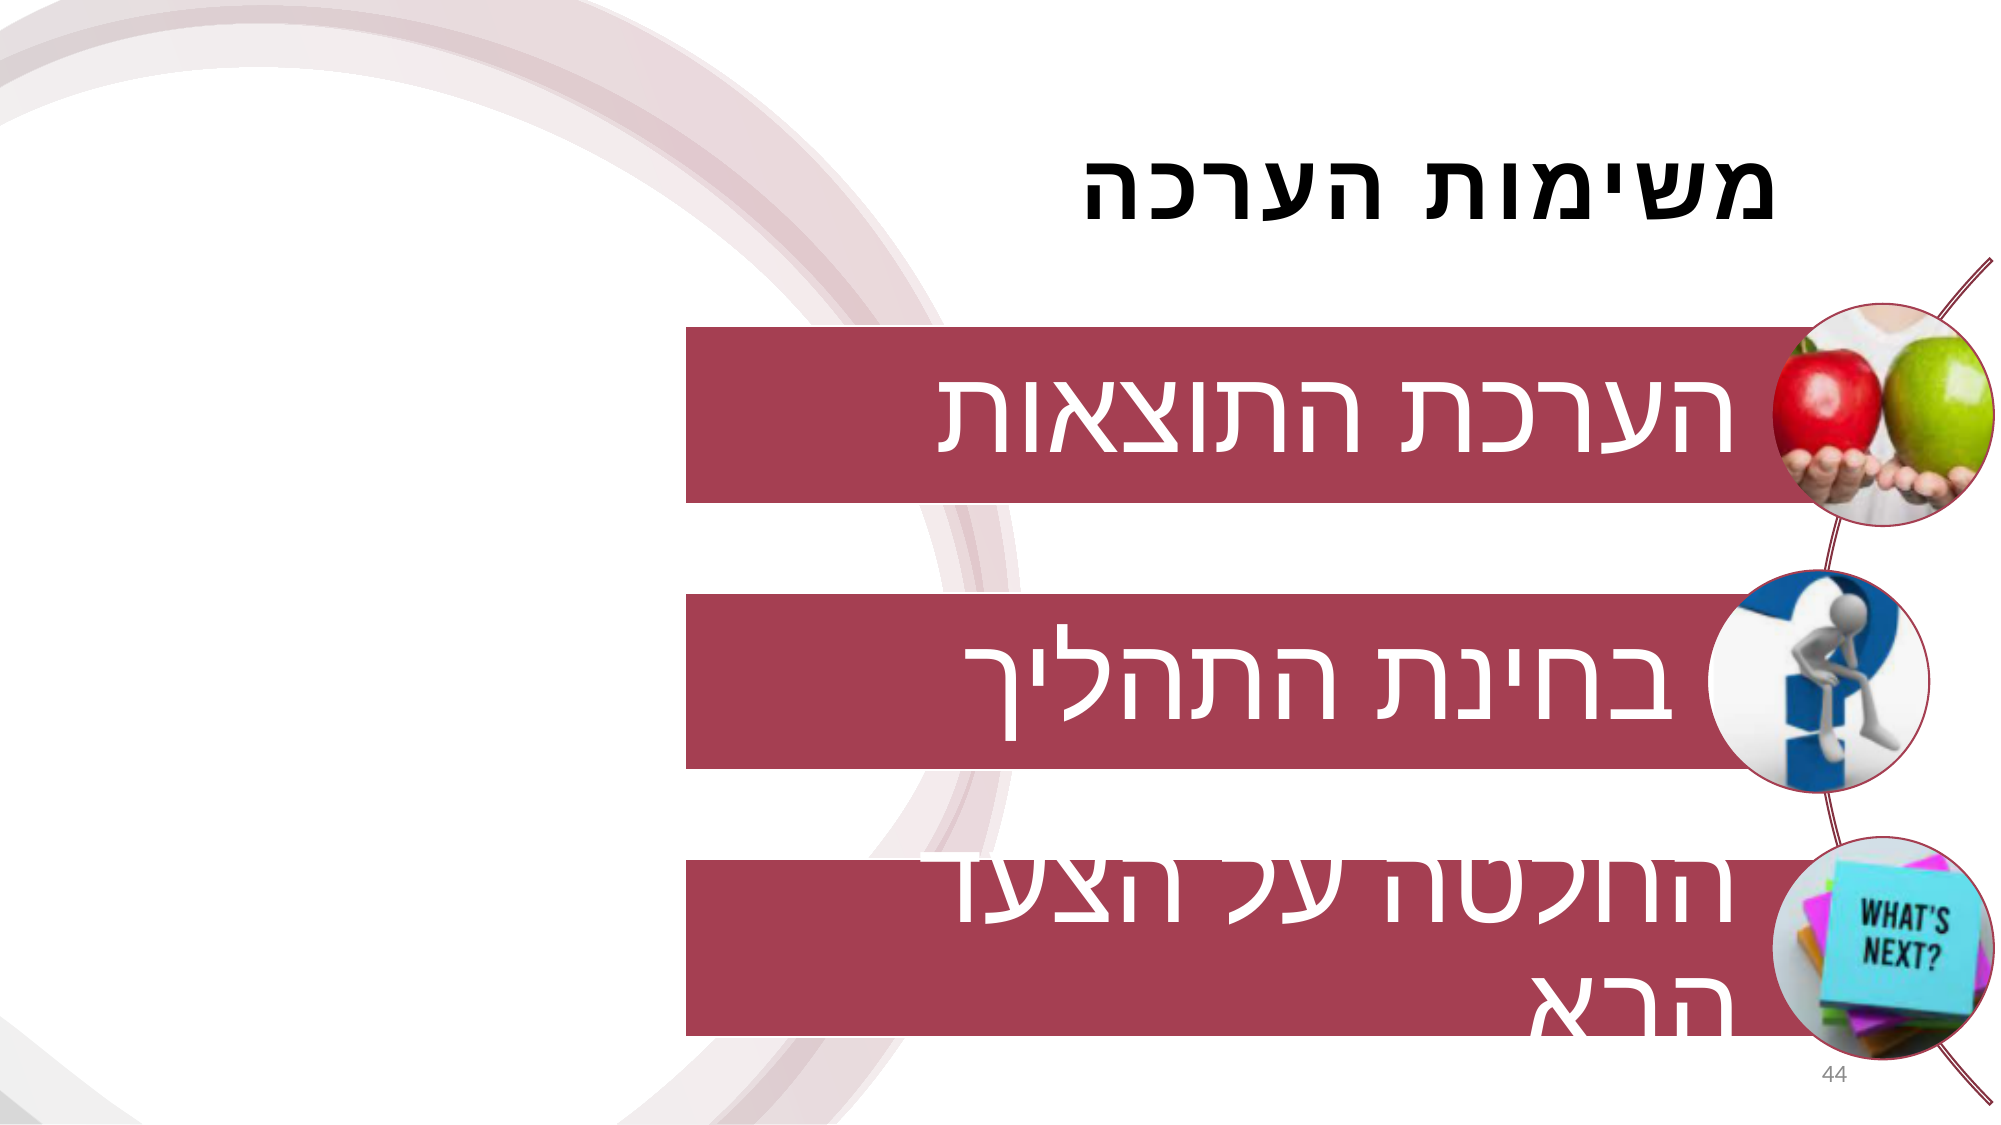

# משימות הערכה

הערכת התוצאות

בחינת התהליך

החלטה על הצעד הבא
44